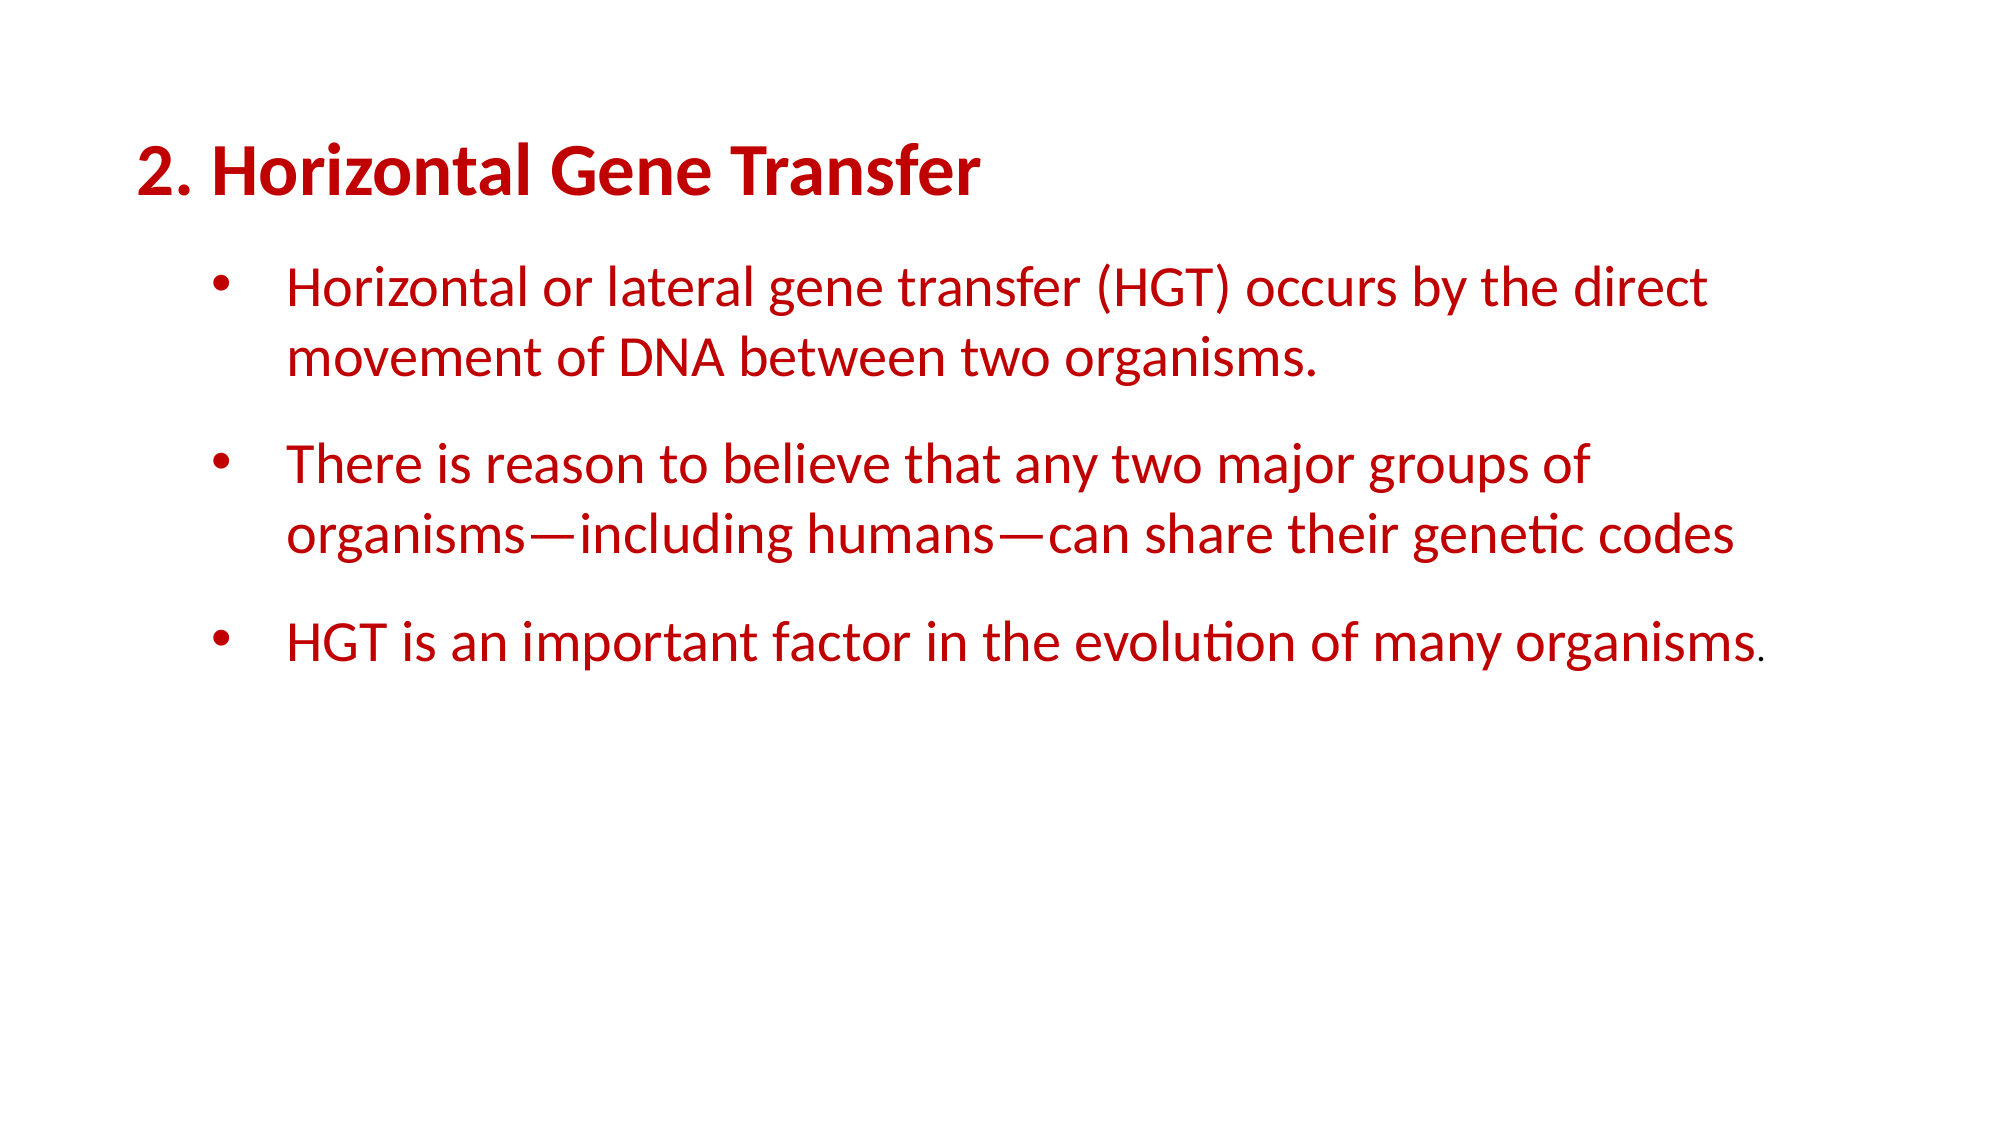

2. Horizontal Gene Transfer
Horizontal or lateral gene transfer (HGT) occurs by the direct movement of DNA between two organisms.
There is reason to believe that any two major groups of organisms—including humans—can share their genetic codes
HGT is an important factor in the evolution of many organisms.